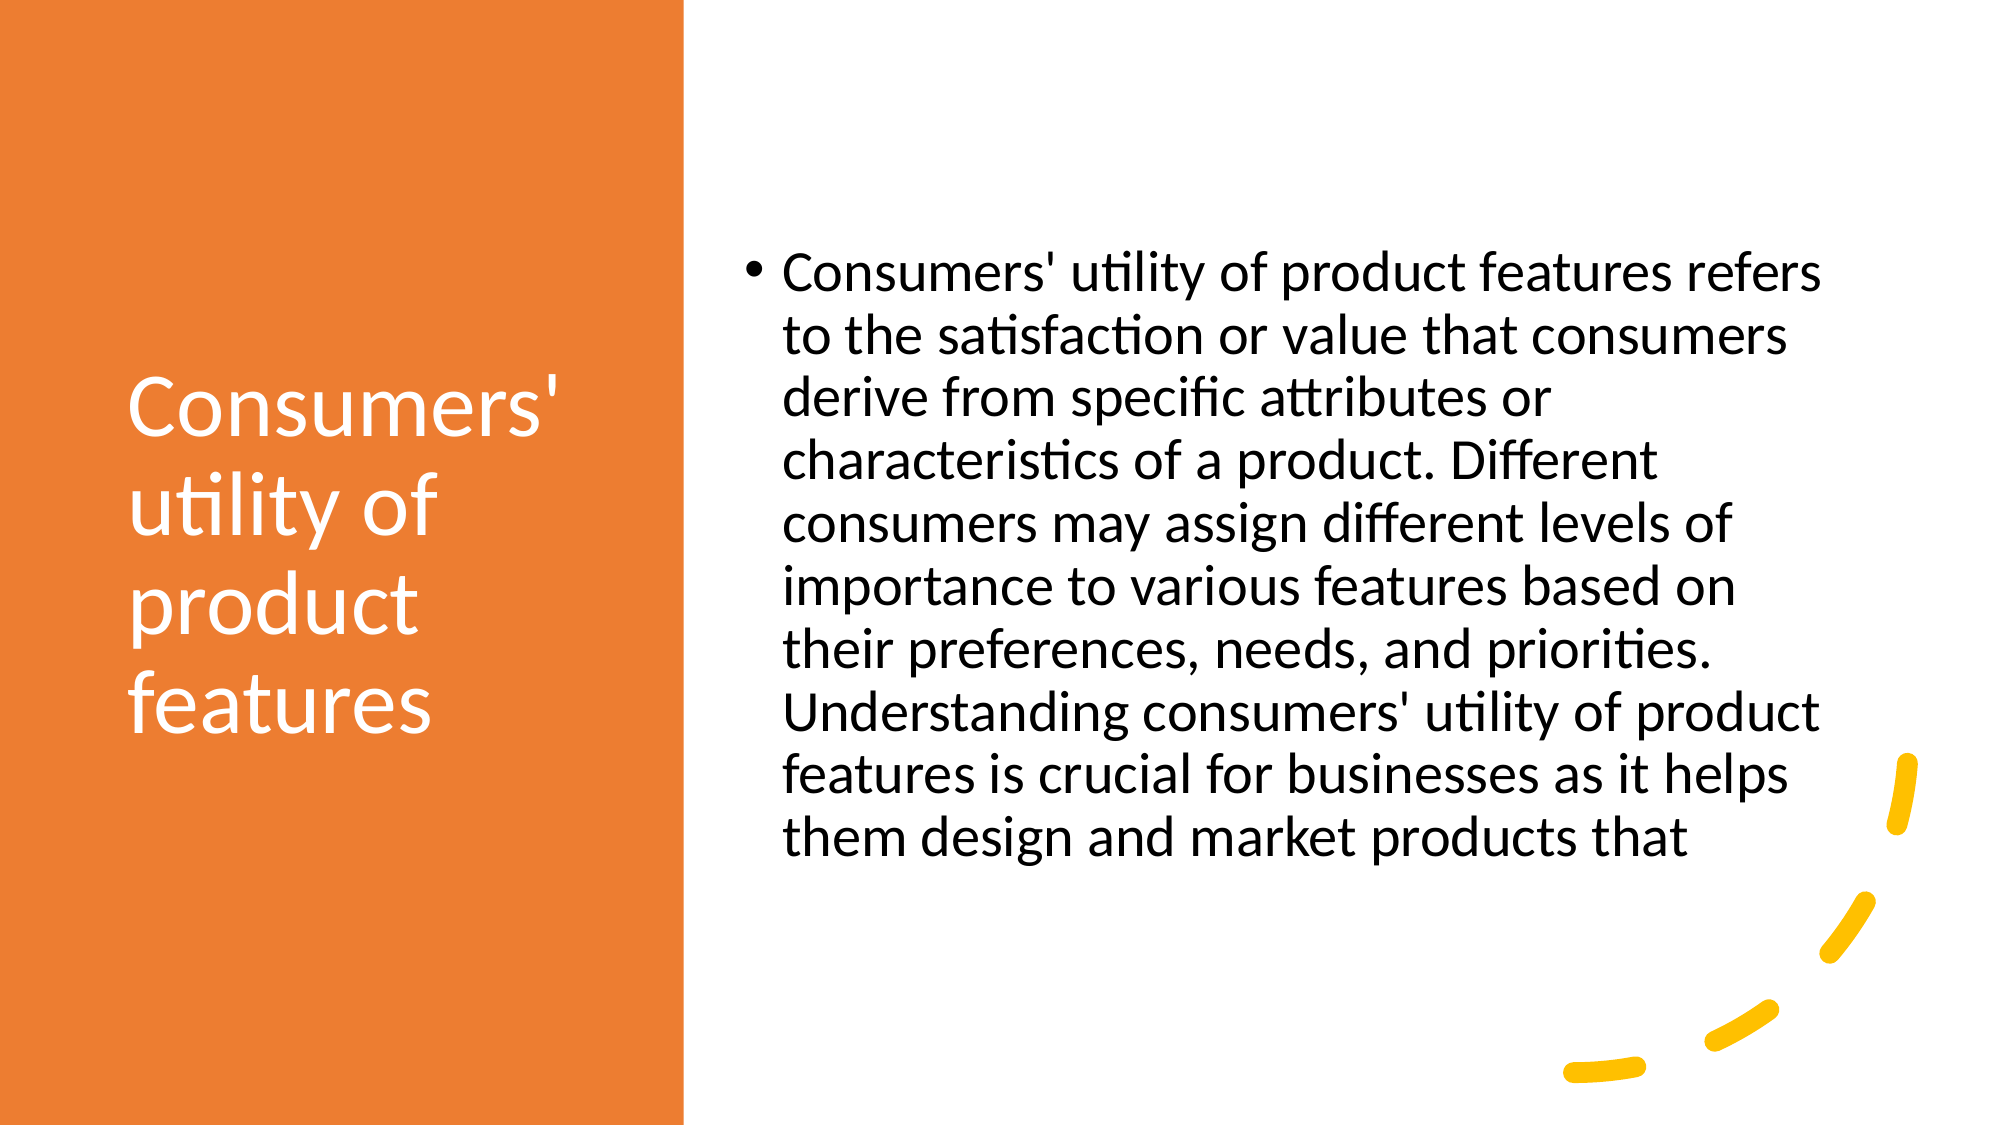

# Consumers' utility of product features
Consumers' utility of product features refers to the satisfaction or value that consumers derive from specific attributes or characteristics of a product. Different consumers may assign different levels of importance to various features based on their preferences, needs, and priorities. Understanding consumers' utility of product features is crucial for businesses as it helps them design and market products that